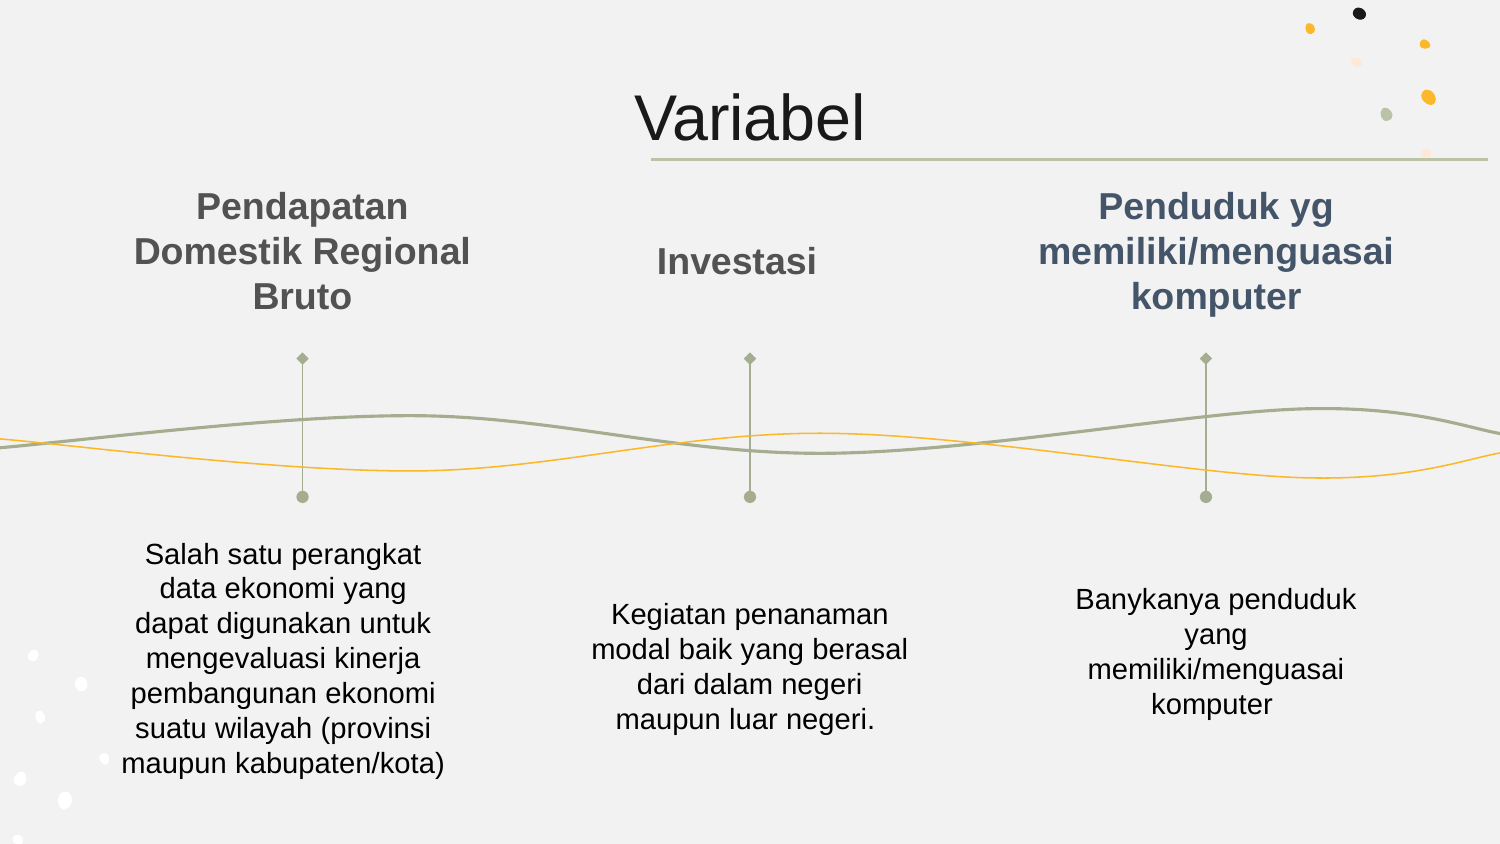

# Variabel
Pendapatan Domestik Regional Bruto
Penduduk yg memiliki/menguasai komputer
Investasi

Banykanya penduduk yang memiliki/menguasai komputer
Salah satu perangkat data ekonomi yang dapat digunakan untuk mengevaluasi kinerja pembangunan ekonomi suatu wilayah (provinsi maupun kabupaten/kota)
Kegiatan penanaman modal baik yang berasal dari dalam negeri maupun luar negeri.
9